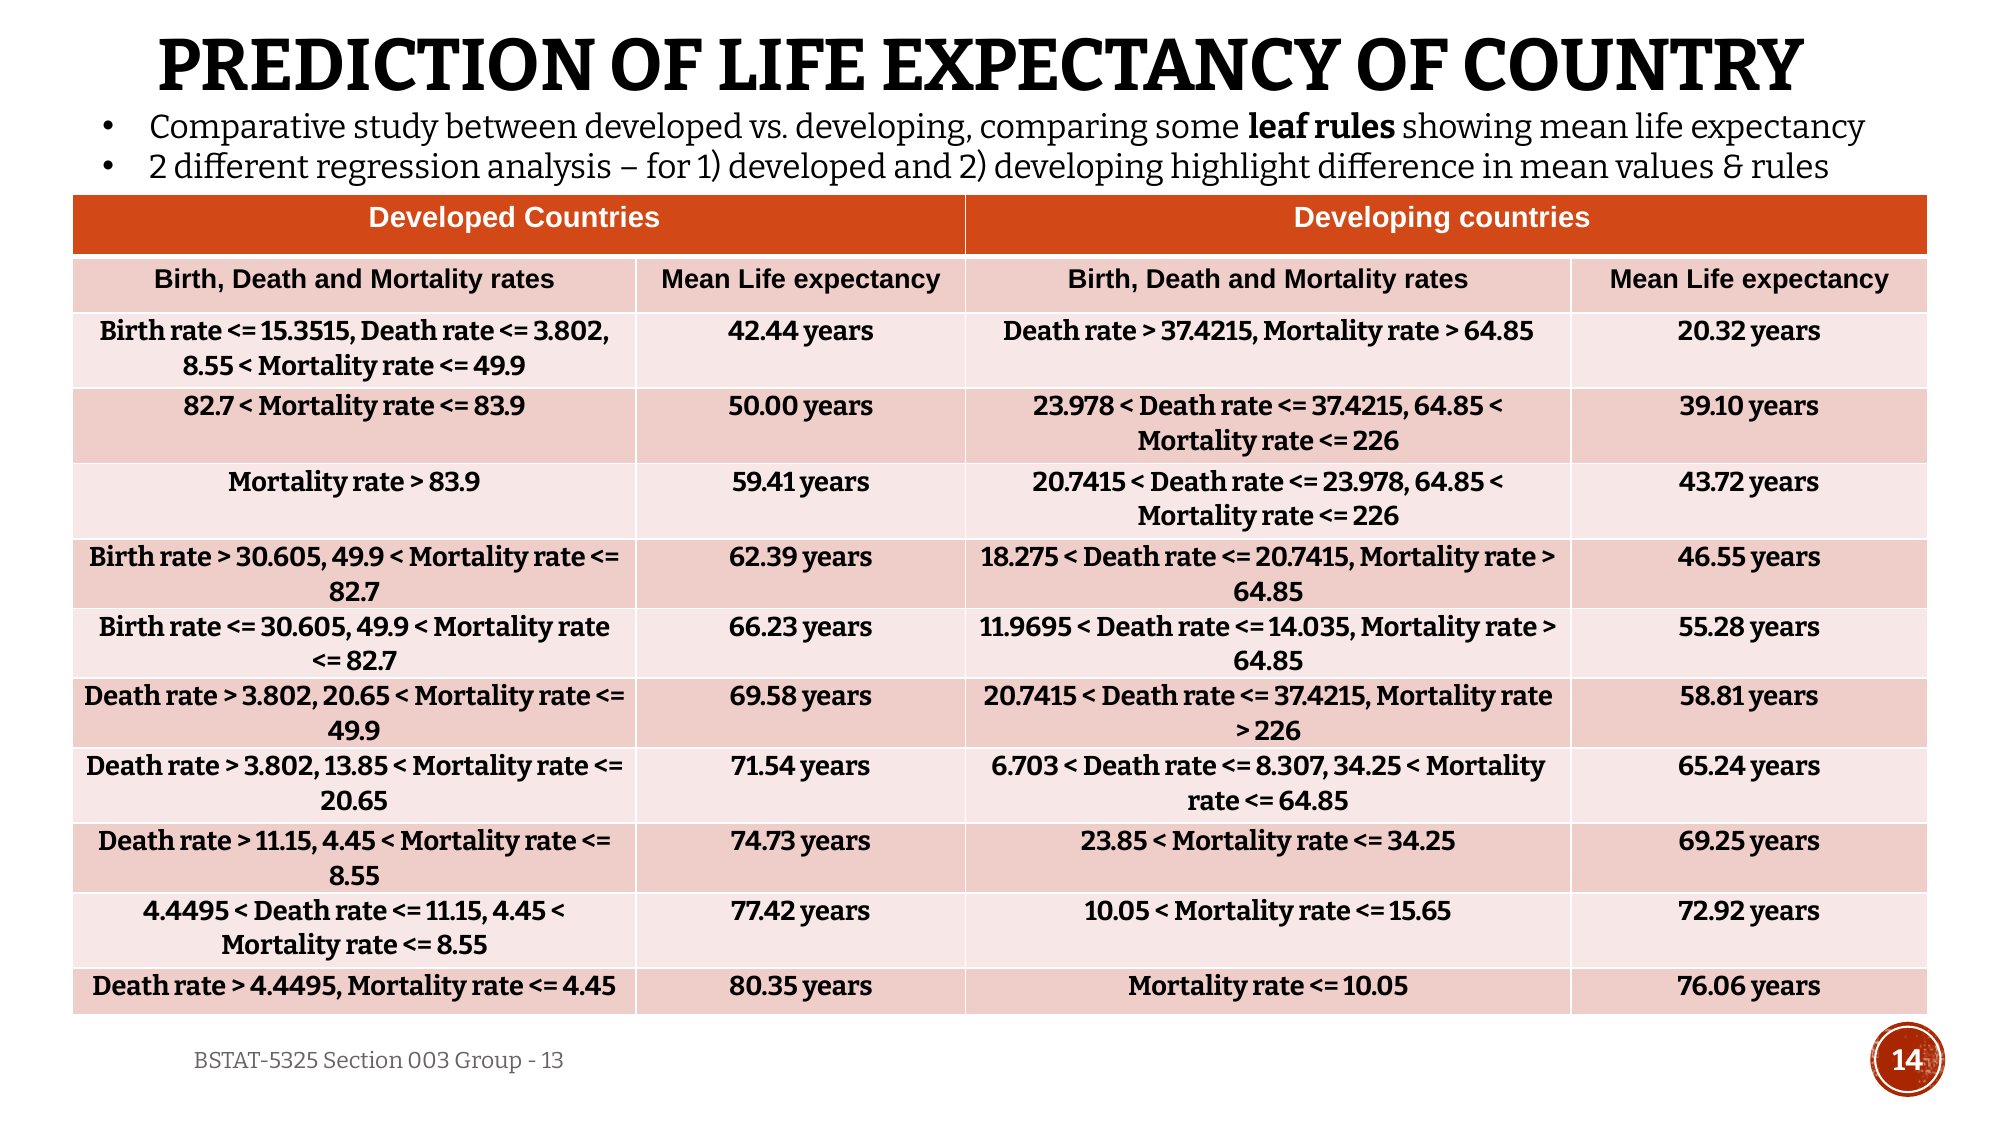

PREDICTION OF LIFE EXPECTANCY OF COUNTRY
Comparative study between developed vs. developing, comparing some leaf rules showing mean life expectancy
2 different regression analysis – for 1) developed and 2) developing highlight difference in mean values & rules
| Developed Countries |  | Developing countries |  |
| --- | --- | --- | --- |
| Birth, Death and Mortality rates | Mean Life expectancy | Birth, Death and Mortality rates | Mean Life expectancy |
| Birth rate <= 15.3515, Death rate <= 3.802, 8.55 < Mortality rate <= 49.9 | 42.44 years | Death rate > 37.4215, Mortality rate > 64.85 | 20.32 years |
| 82.7 < Mortality rate <= 83.9 | 50.00 years | 23.978 < Death rate <= 37.4215, 64.85 < Mortality rate <= 226 | 39.10 years |
| Mortality rate > 83.9 | 59.41 years | 20.7415 < Death rate <= 23.978, 64.85 < Mortality rate <= 226 | 43.72 years |
| Birth rate > 30.605, 49.9 < Mortality rate <= 82.7 | 62.39 years | 18.275 < Death rate <= 20.7415, Mortality rate > 64.85 | 46.55 years |
| Birth rate <= 30.605, 49.9 < Mortality rate <= 82.7 | 66.23 years | 11.9695 < Death rate <= 14.035, Mortality rate > 64.85 | 55.28 years |
| Death rate > 3.802, 20.65 < Mortality rate <= 49.9 | 69.58 years | 20.7415 < Death rate <= 37.4215, Mortality rate > 226 | 58.81 years |
| Death rate > 3.802, 13.85 < Mortality rate <= 20.65 | 71.54 years | 6.703 < Death rate <= 8.307, 34.25 < Mortality rate <= 64.85 | 65.24 years |
| Death rate > 11.15, 4.45 < Mortality rate <= 8.55 | 74.73 years | 23.85 < Mortality rate <= 34.25 | 69.25 years |
| 4.4495 < Death rate <= 11.15, 4.45 < Mortality rate <= 8.55 | 77.42 years | 10.05 < Mortality rate <= 15.65 | 72.92 years |
| Death rate > 4.4495, Mortality rate <= 4.45 | 80.35 years | Mortality rate <= 10.05 | 76.06 years |
BSTAT-5325 Section 003 Group - 13
14